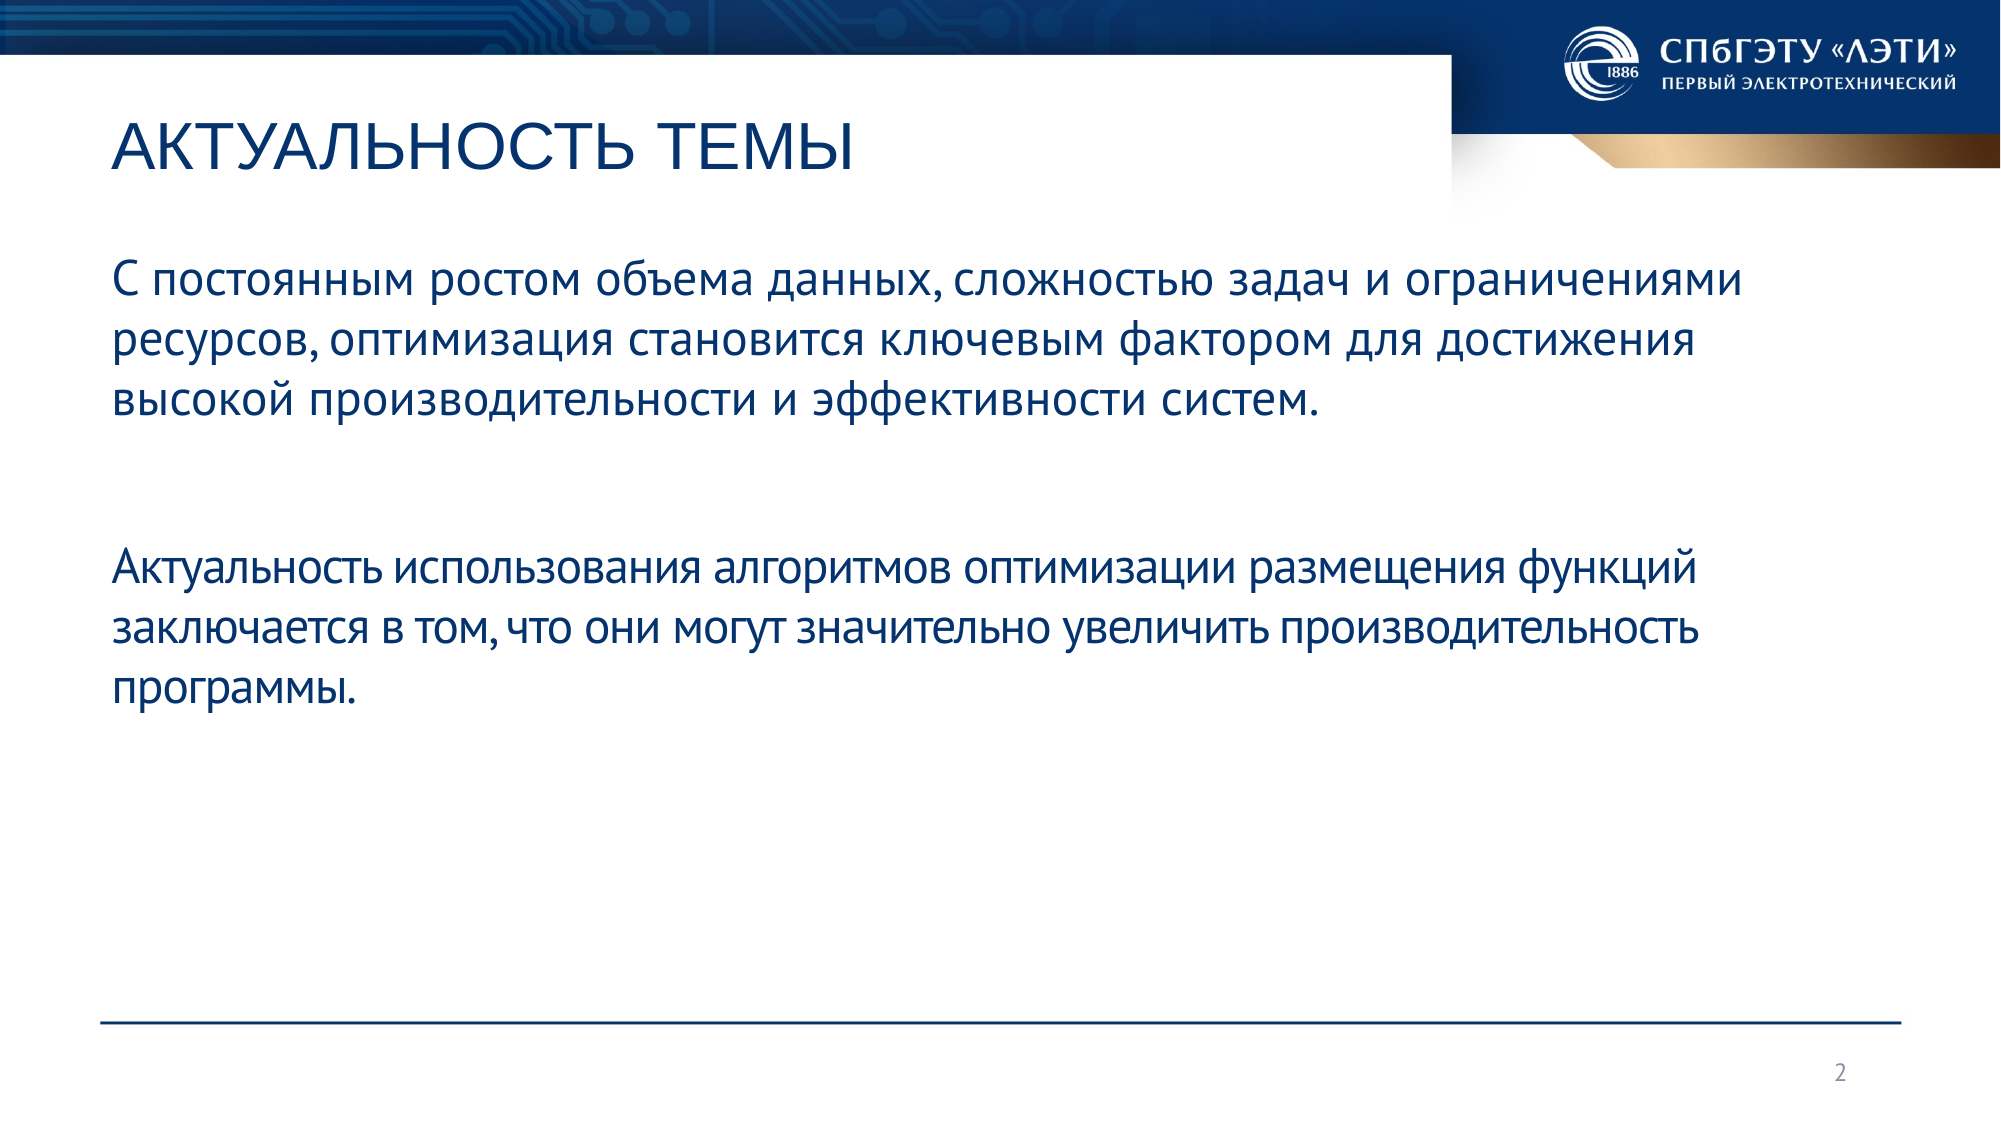

# Актуальность ТЕМЫ
С постоянным ростом объема данных, сложностью задач и ограничениями ресурсов, оптимизация становится ключевым фактором для достижения высокой производительности и эффективности систем.
Актуальность использования алгоритмов оптимизации размещения функций заключается в том, что они могут значительно увеличить производительность программы.
2